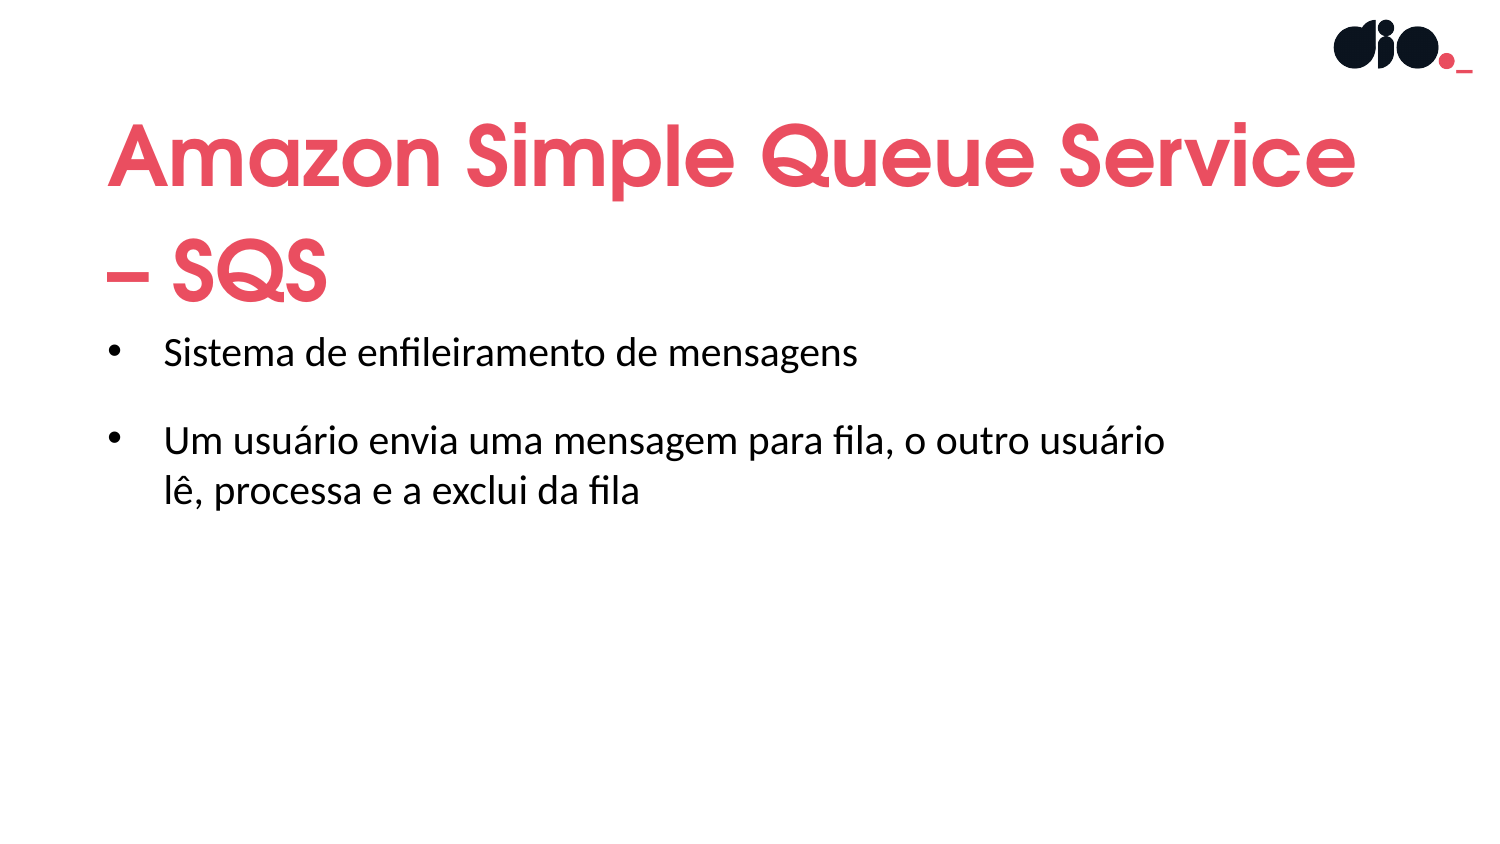

Amazon Simple Queue Service – SQS
Sistema de enfileiramento de mensagens
Um usuário envia uma mensagem para fila, o outro usuário lê, processa e a exclui da fila